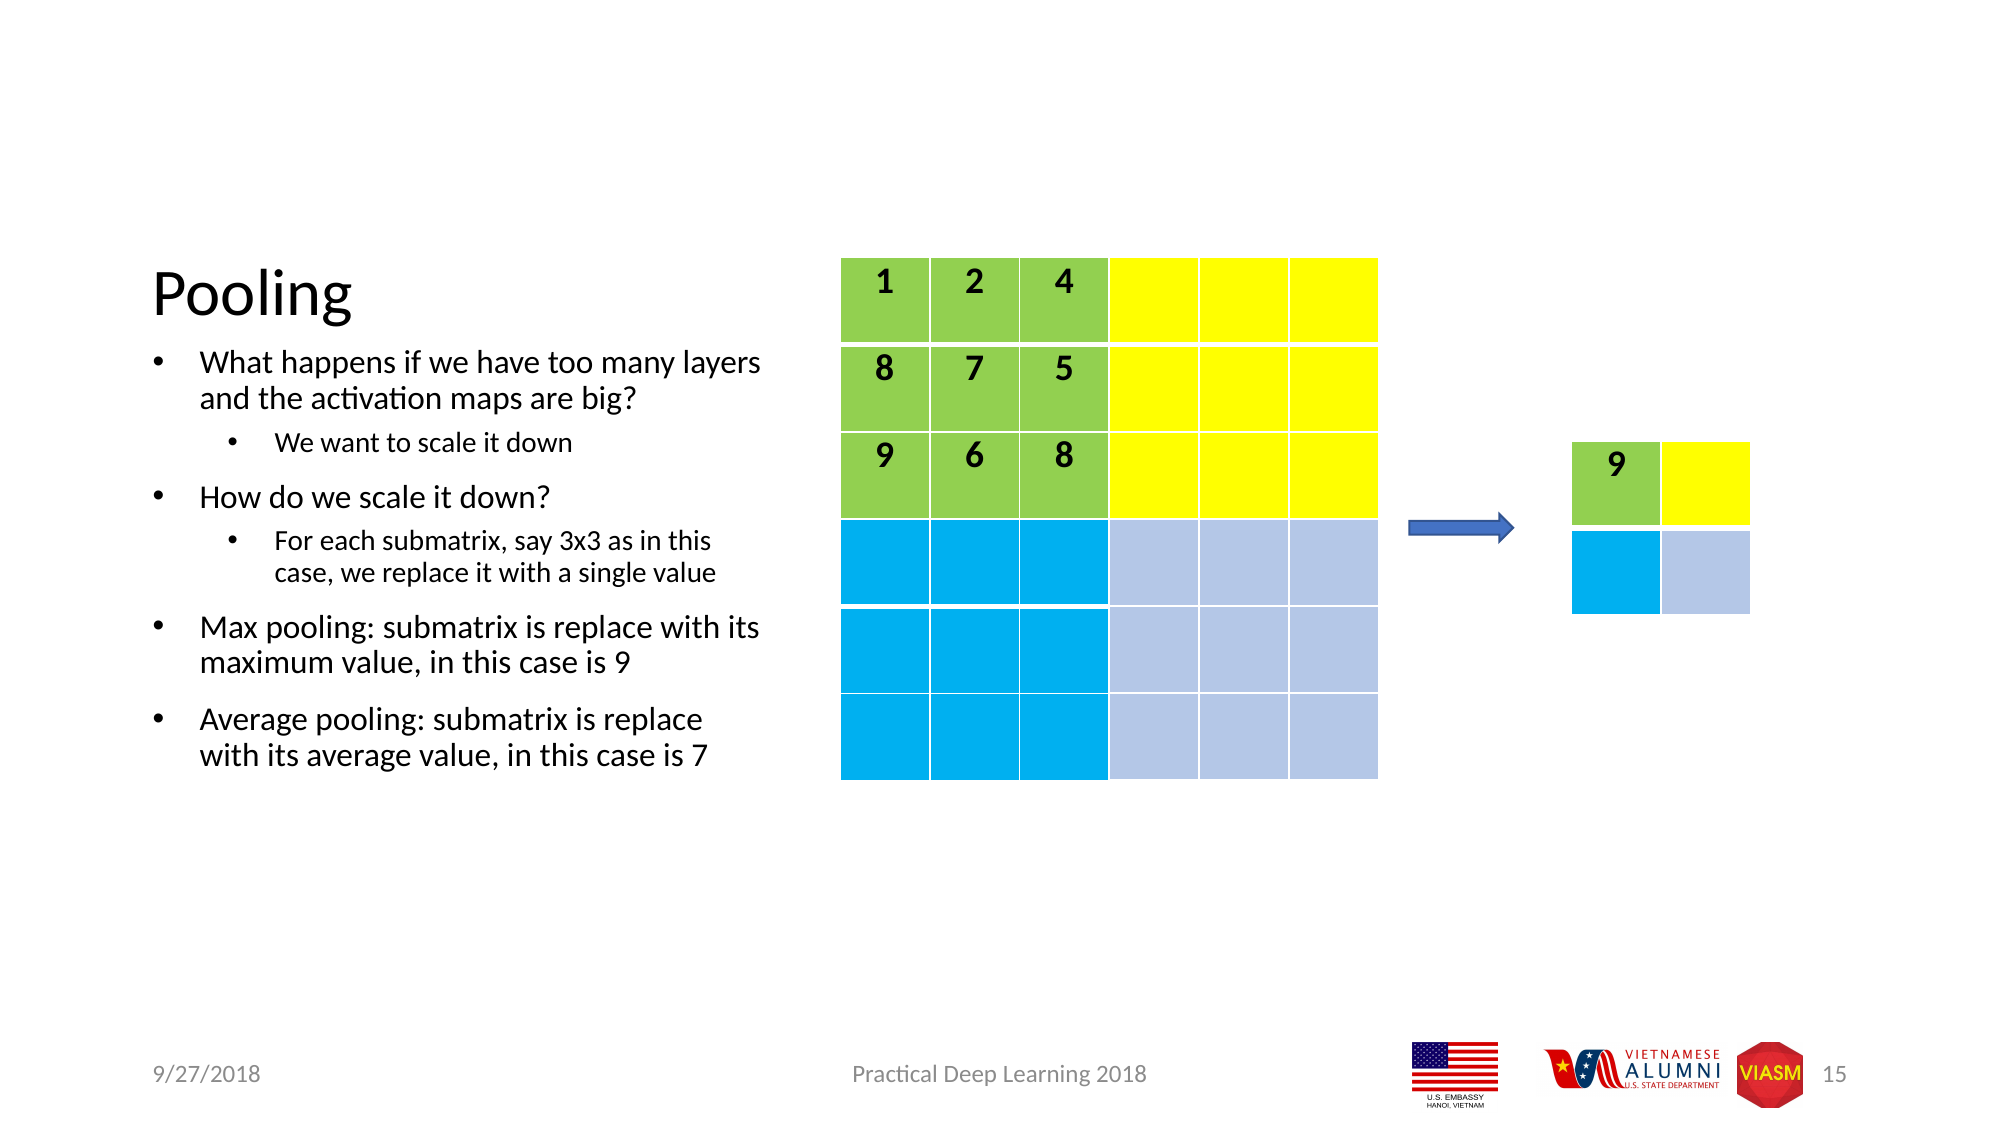

# Pooling
|  |  |  |  |  |  |
| --- | --- | --- | --- | --- | --- |
|  |  |  |  |  |  |
|  |  |  |  |  |  |
|  |  |  |  |  |  |
|  |  |  |  |  |  |
|  |  |  |  |  |  |
| 1 | 2 | 4 |
| --- | --- | --- |
| 8 | 7 | 5 |
| 9 | 6 | 8 |
|  |  |  |
| --- | --- | --- |
|  |  |  |
|  |  |  |
What happens if we have too many layers and the activation maps are big?
We want to scale it down
How do we scale it down?
For each submatrix, say 3x3 as in this case, we replace it with a single value
Max pooling: submatrix is replace with its maximum value, in this case is 9
Average pooling: submatrix is replace with its average value, in this case is 7

| 9 |  |
| --- | --- |
|  |  |

|  |  |  |
| --- | --- | --- |
|  |  |  |
|  |  |  |
9/27/2018
Practical Deep Learning 2018
15